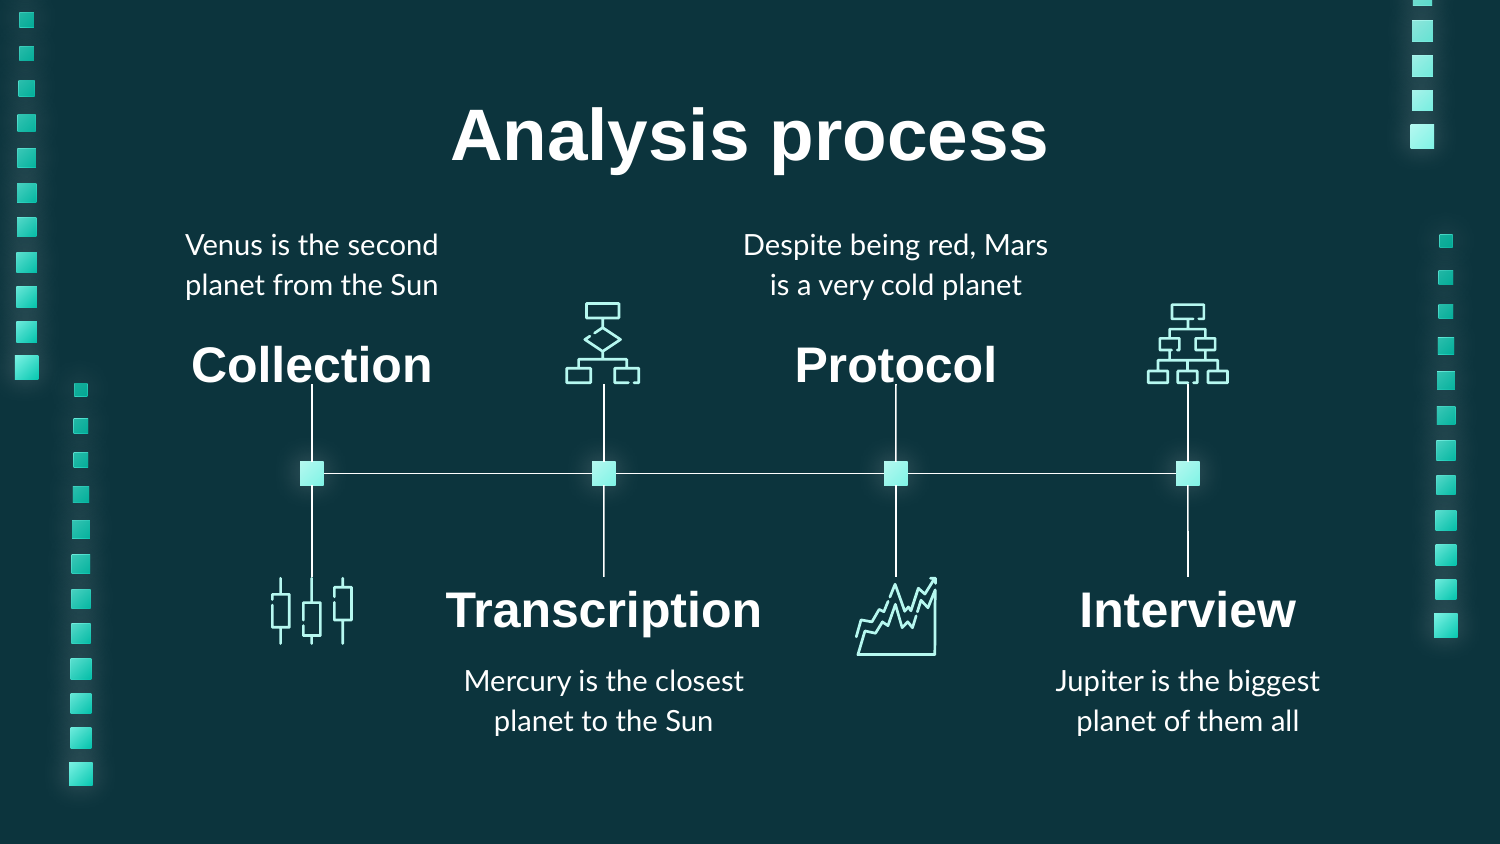

# Analysis process
Venus is the second planet from the Sun
Despite being red, Mars is a very cold planet

Collection
Protocol

Transcription

Interview
Mercury is the closest planet to the Sun
Jupiter is the biggest planet of them all